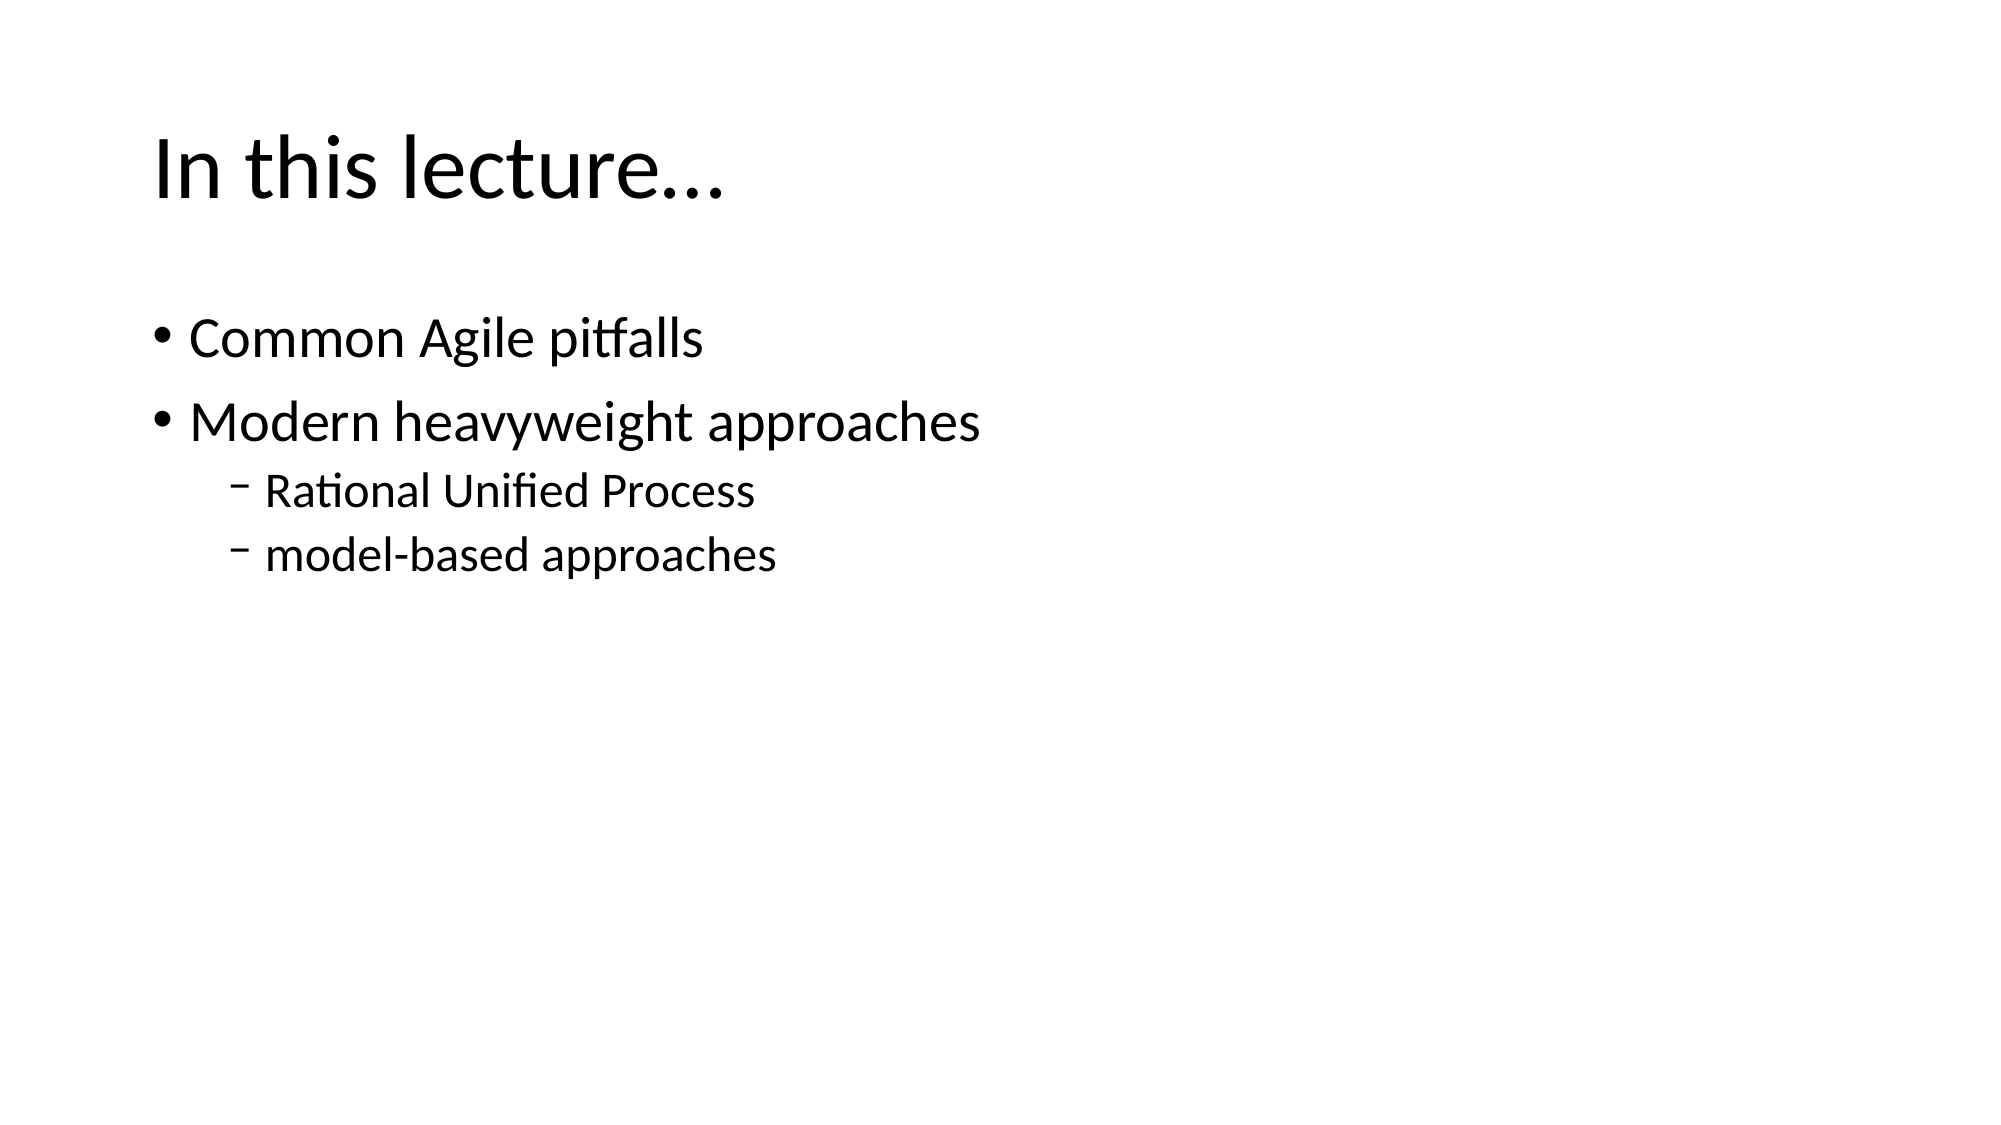

# In this lecture…
Common Agile pitfalls
Modern heavyweight approaches
Rational Unified Process
model-based approaches